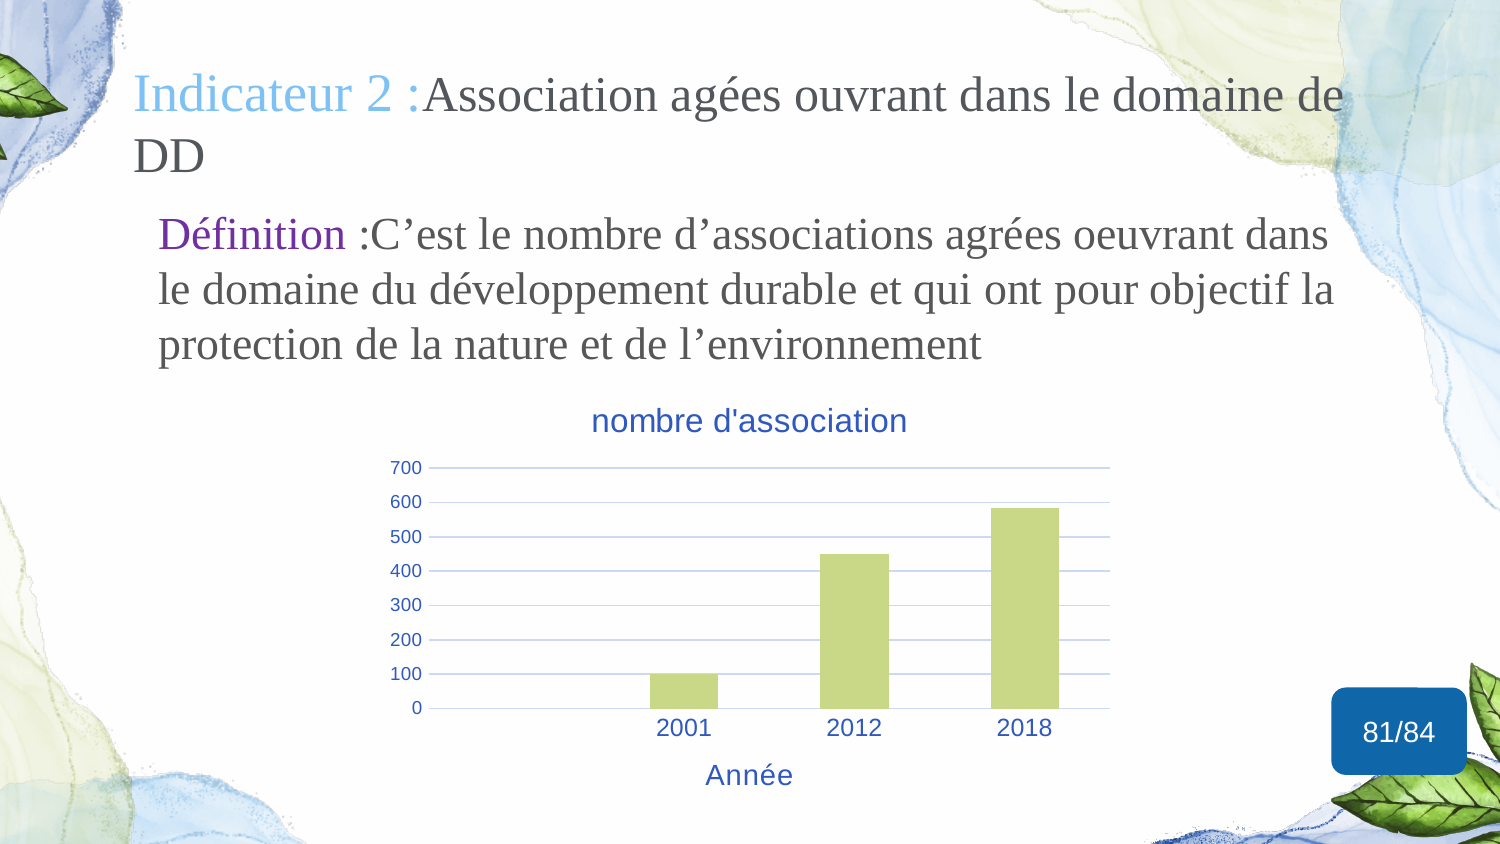

# Indicateur 2 :Association agées ouvrant dans le domaine de DD
Définition :C’est le nombre d’associations agrées oeuvrant dans le domaine du développement durable et qui ont pour objectif la protection de la nature et de l’environnement

### Chart: nombre d'association

| Category | nombre d'association |
|---|---|
|  | None |
| 2001 | 100.0 |
| 2012 | 450.0 |
| 2018 | 583.0 |
81/84